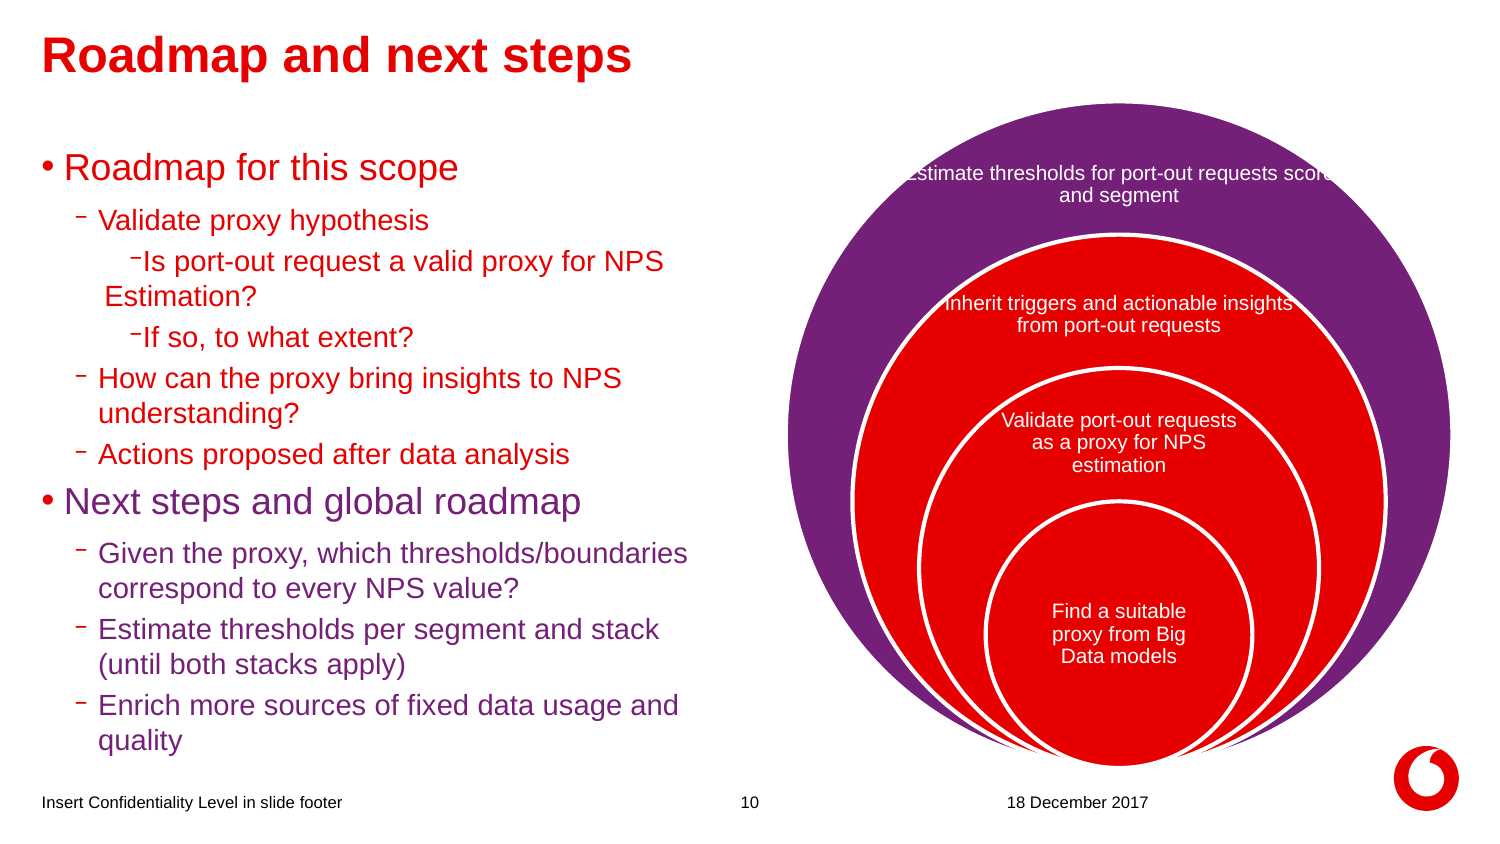

# Roadmap and next steps
Estimate thresholds for port-out requests score and segment
Inherit triggers and actionable insights from port-out requests
Validate port-out requests as a proxy for NPS estimation
Find a suitable proxy from Big Data models
Roadmap for this scope
Validate proxy hypothesis
Is port-out request a valid proxy for NPS Estimation?
If so, to what extent?
How can the proxy bring insights to NPS understanding?
Actions proposed after data analysis
Next steps and global roadmap
Given the proxy, which thresholds/boundaries correspond to every NPS value?
Estimate thresholds per segment and stack (until both stacks apply)
Enrich more sources of fixed data usage and quality
Insert Confidentiality Level in slide footer
18 December 2017
10